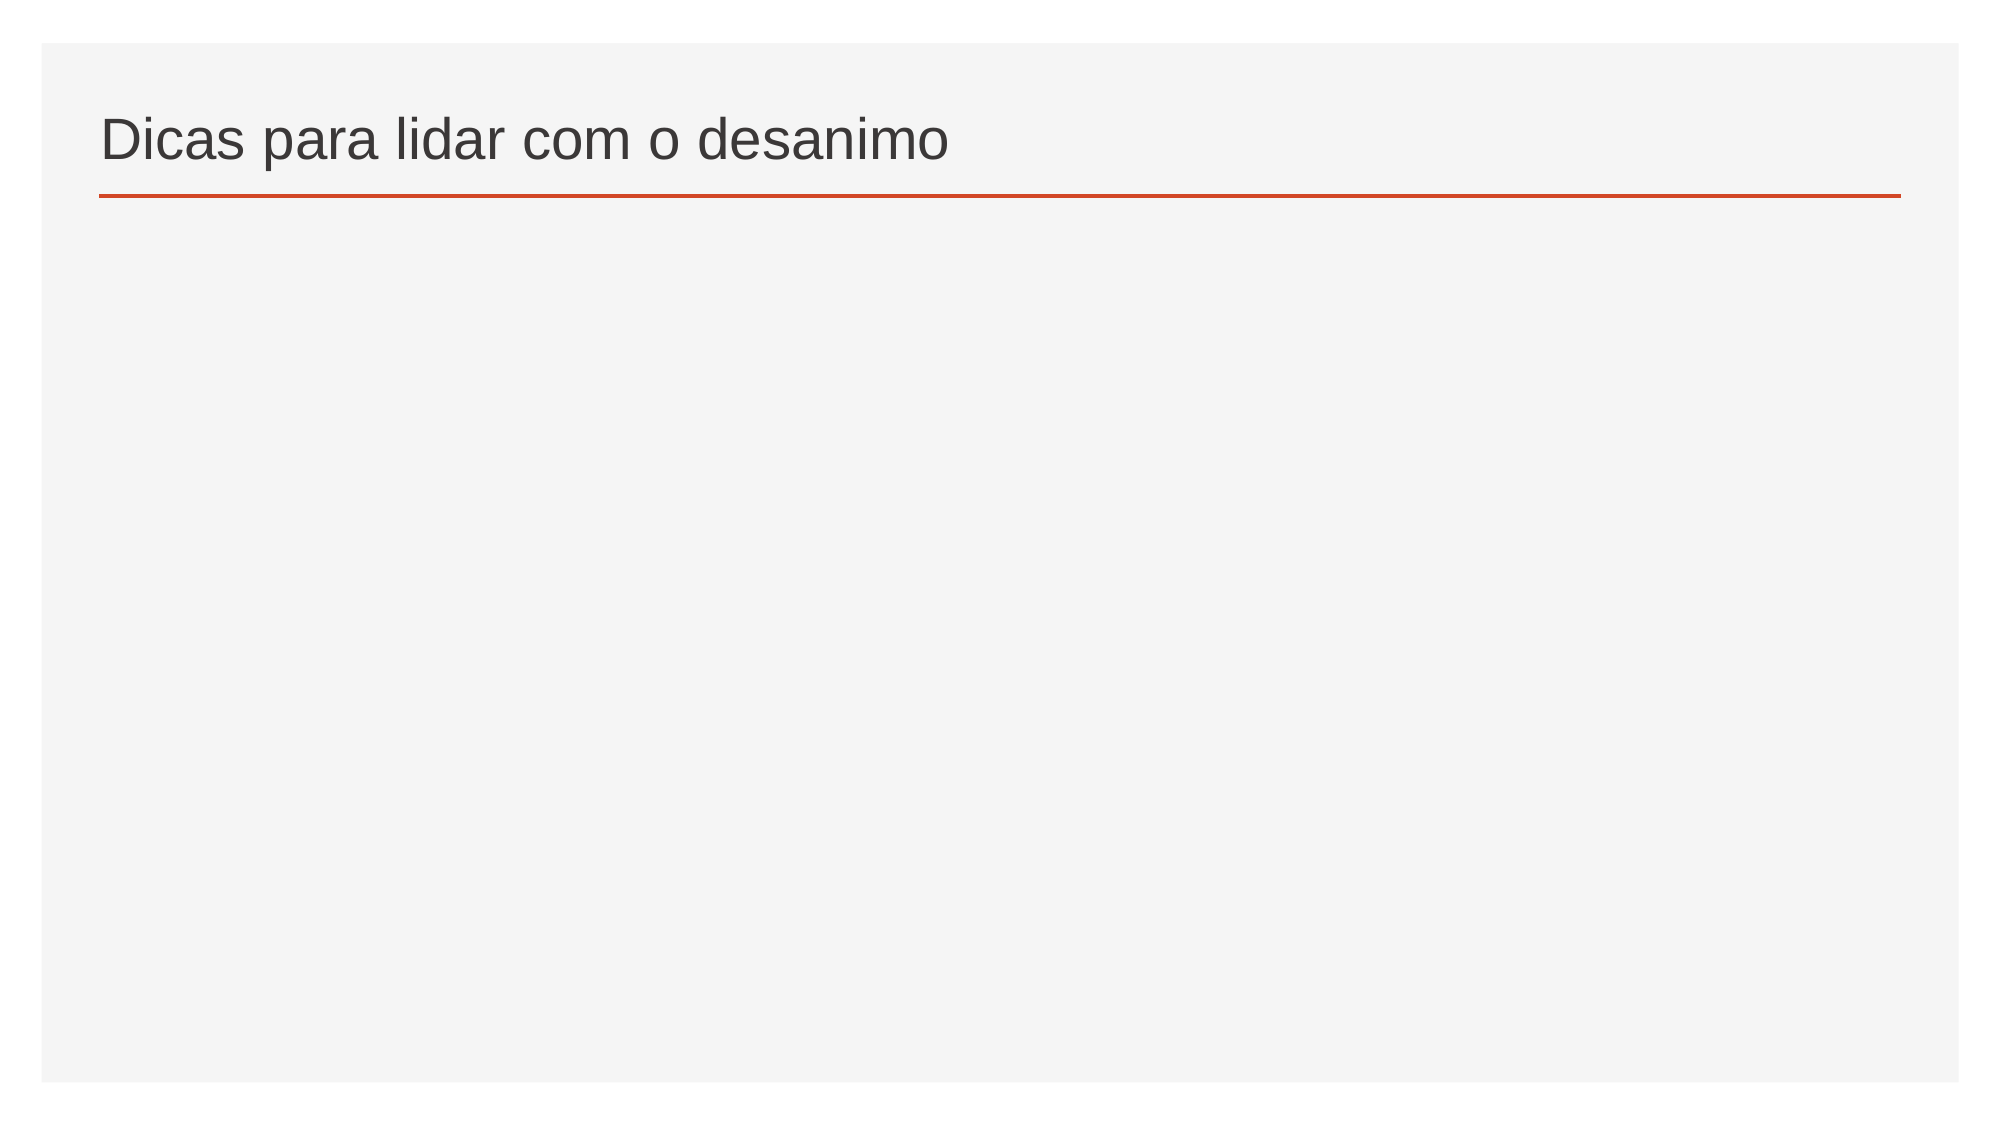

# Dicas para lidar com o desanimo